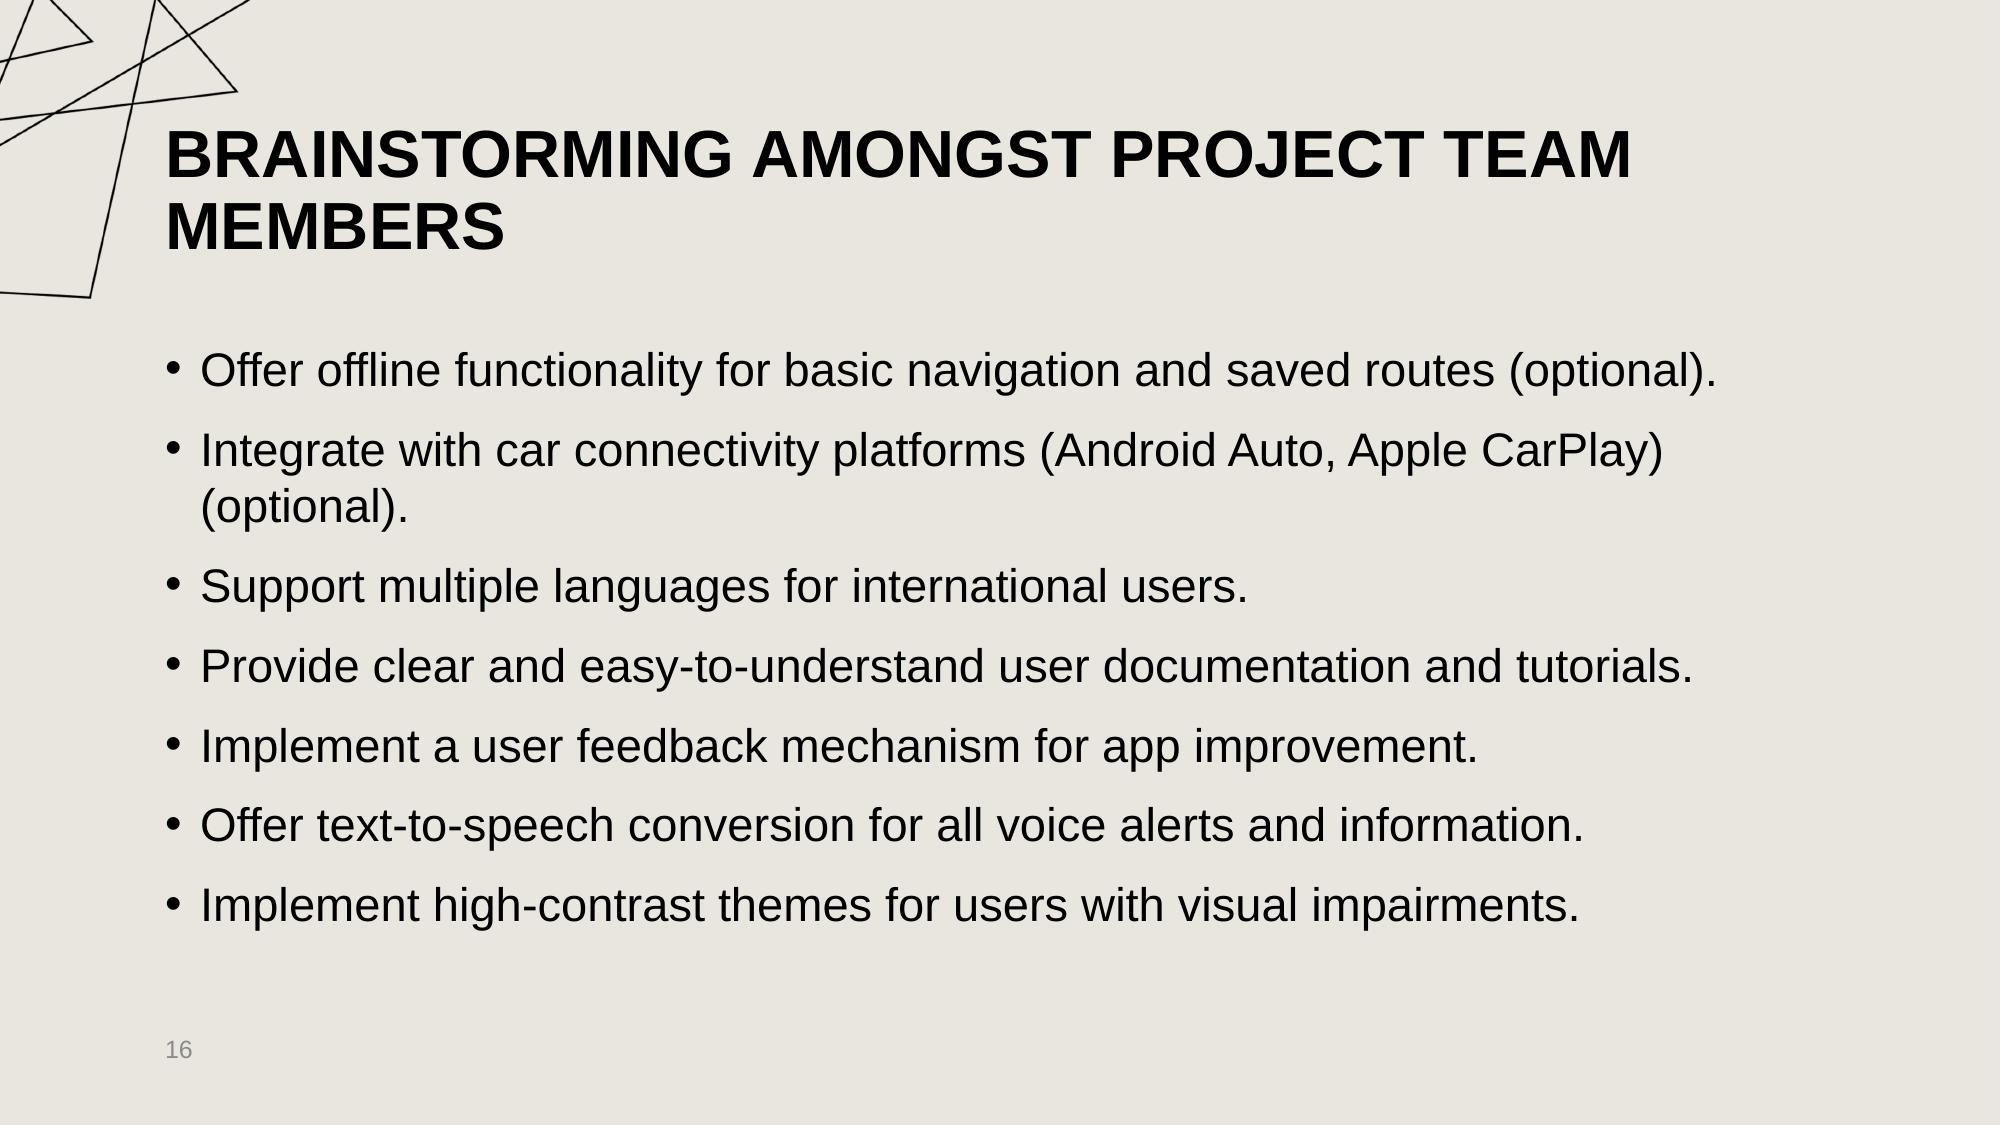

# Brainstorming amongst project team members

Offer offline functionality for basic navigation and saved routes (optional).
Integrate with car connectivity platforms (Android Auto, Apple CarPlay) (optional).
Support multiple languages for international users.
Provide clear and easy-to-understand user documentation and tutorials.
Implement a user feedback mechanism for app improvement.
Offer text-to-speech conversion for all voice alerts and information.
Implement high-contrast themes for users with visual impairments.
16